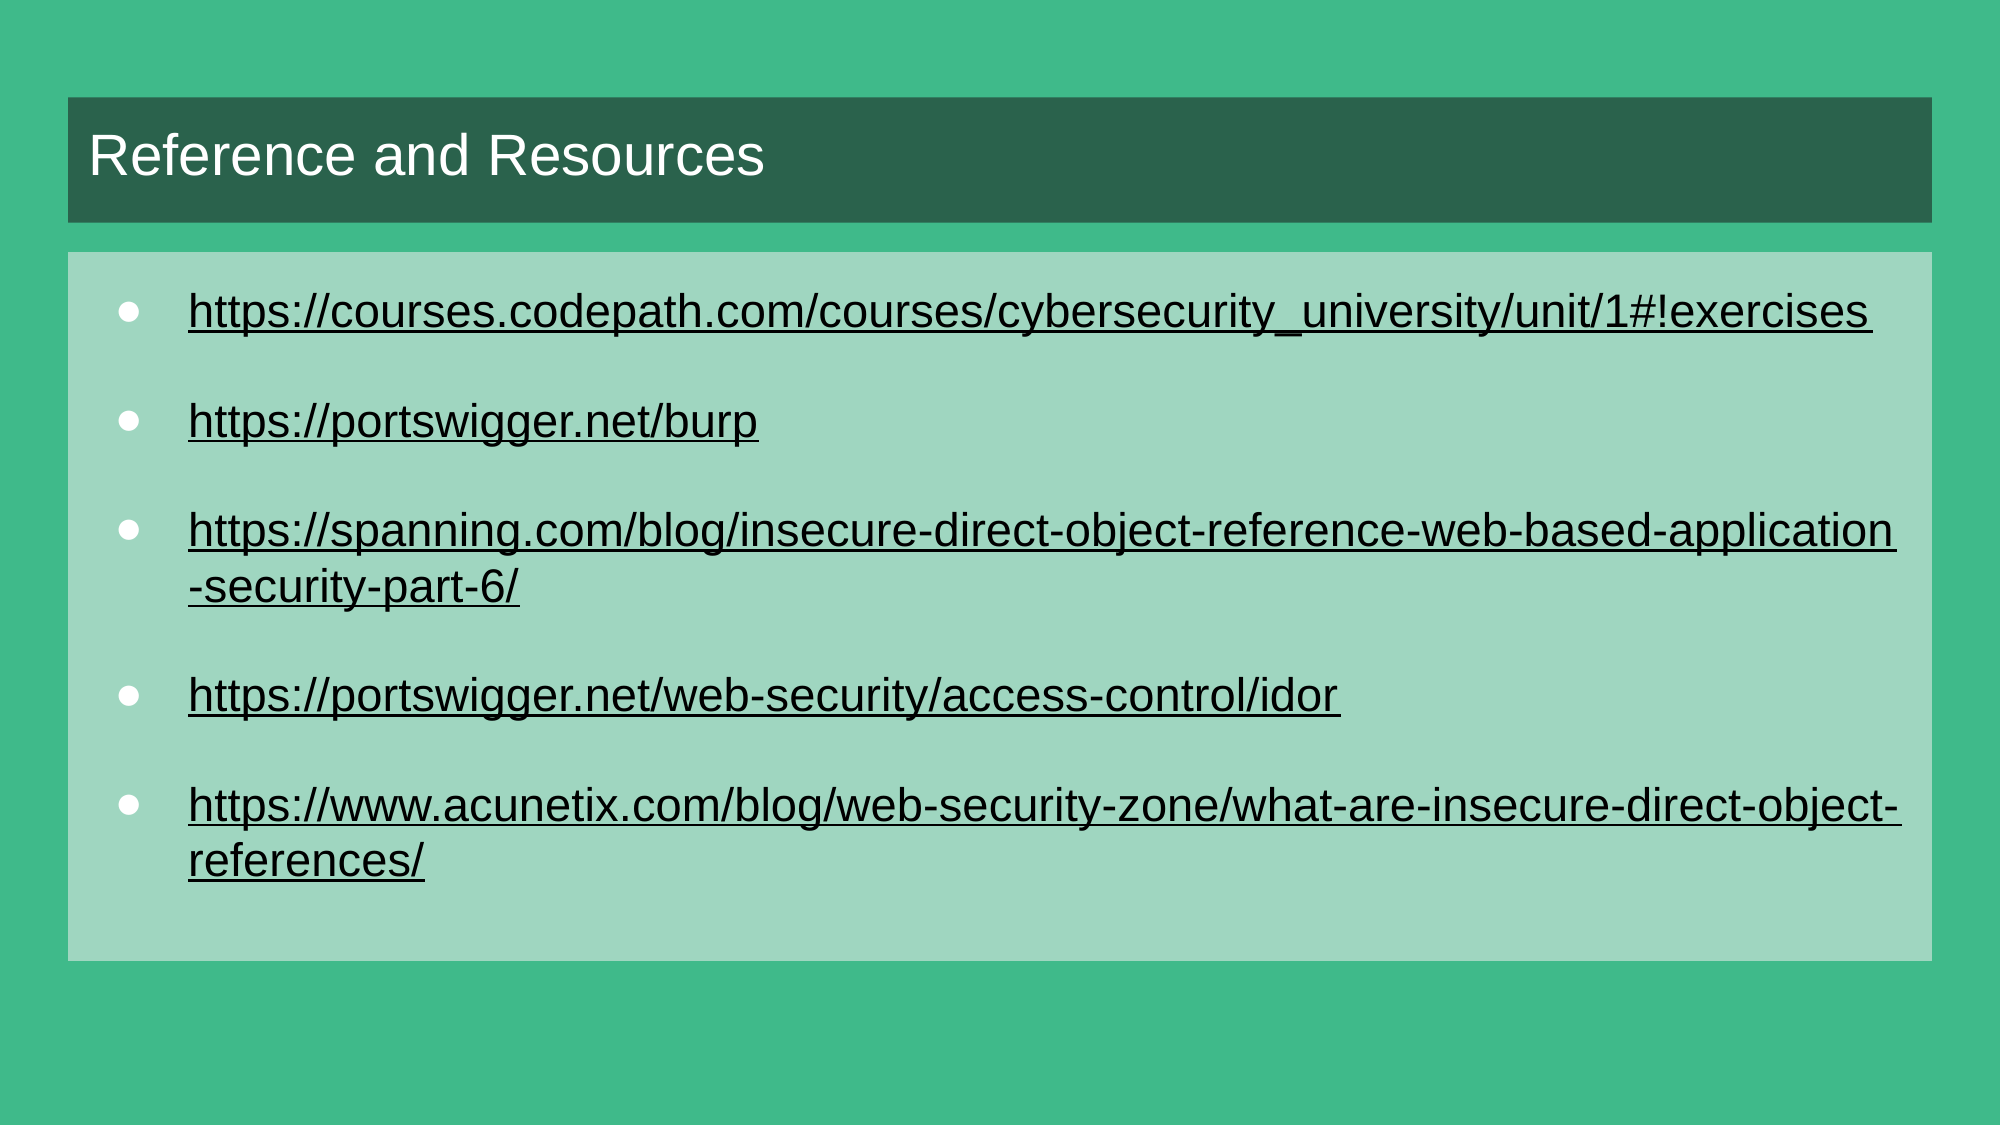

# Reference and Resources

https://courses.codepath.com/courses/cybersecurity_university/unit/1#!exercises
https://portswigger.net/burp
https://spanning.com/blog/insecure-direct-object-reference-web-based-application-security-part-6/
https://portswigger.net/web-security/access-control/idor
https://www.acunetix.com/blog/web-security-zone/what-are-insecure-direct-object-references/